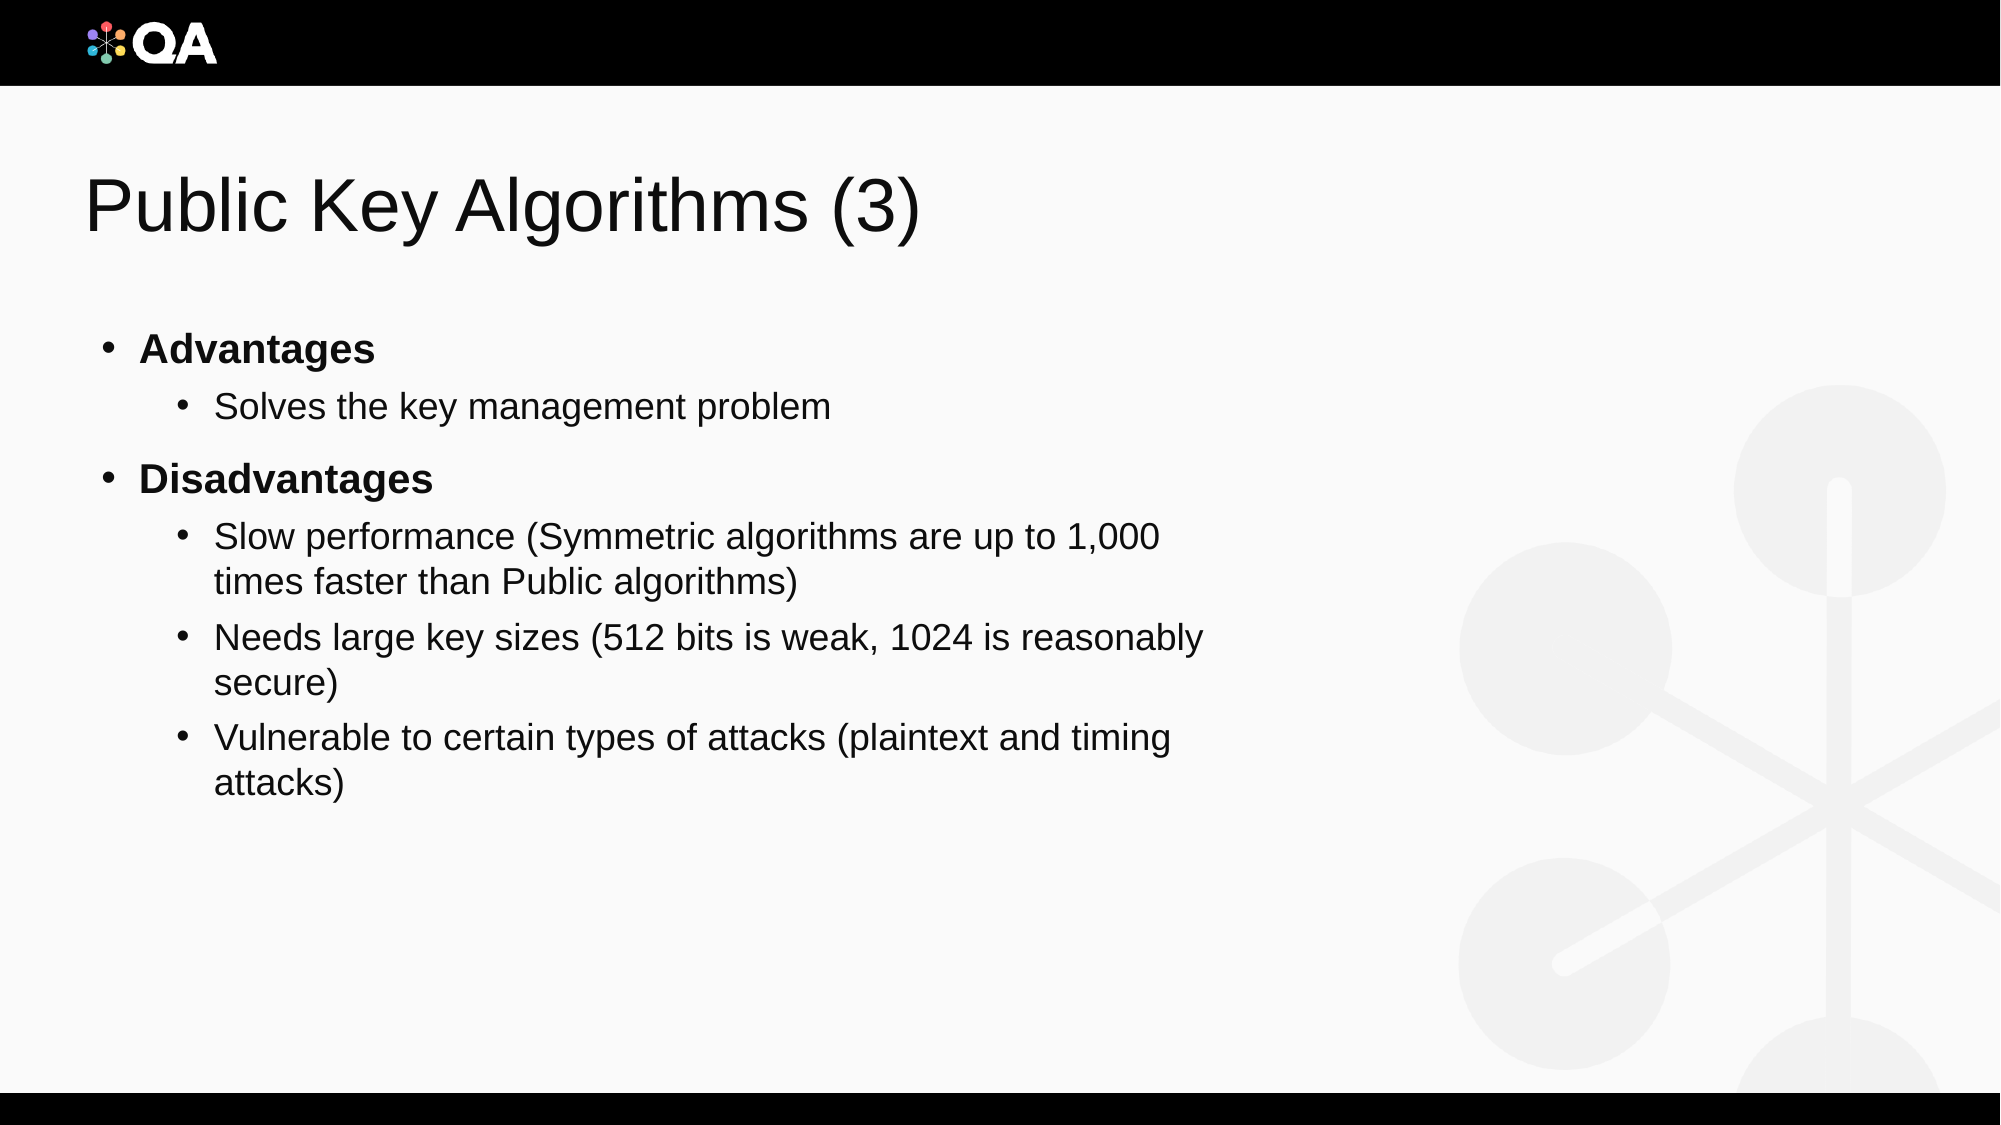

Advantages
Solves the key management problem
Disadvantages
Slow performance (Symmetric algorithms are up to 1,000 times faster than Public algorithms)
Needs large key sizes (512 bits is weak, 1024 is reasonably secure)
Vulnerable to certain types of attacks (plaintext and timing attacks)
# Public Key Algorithms (3)